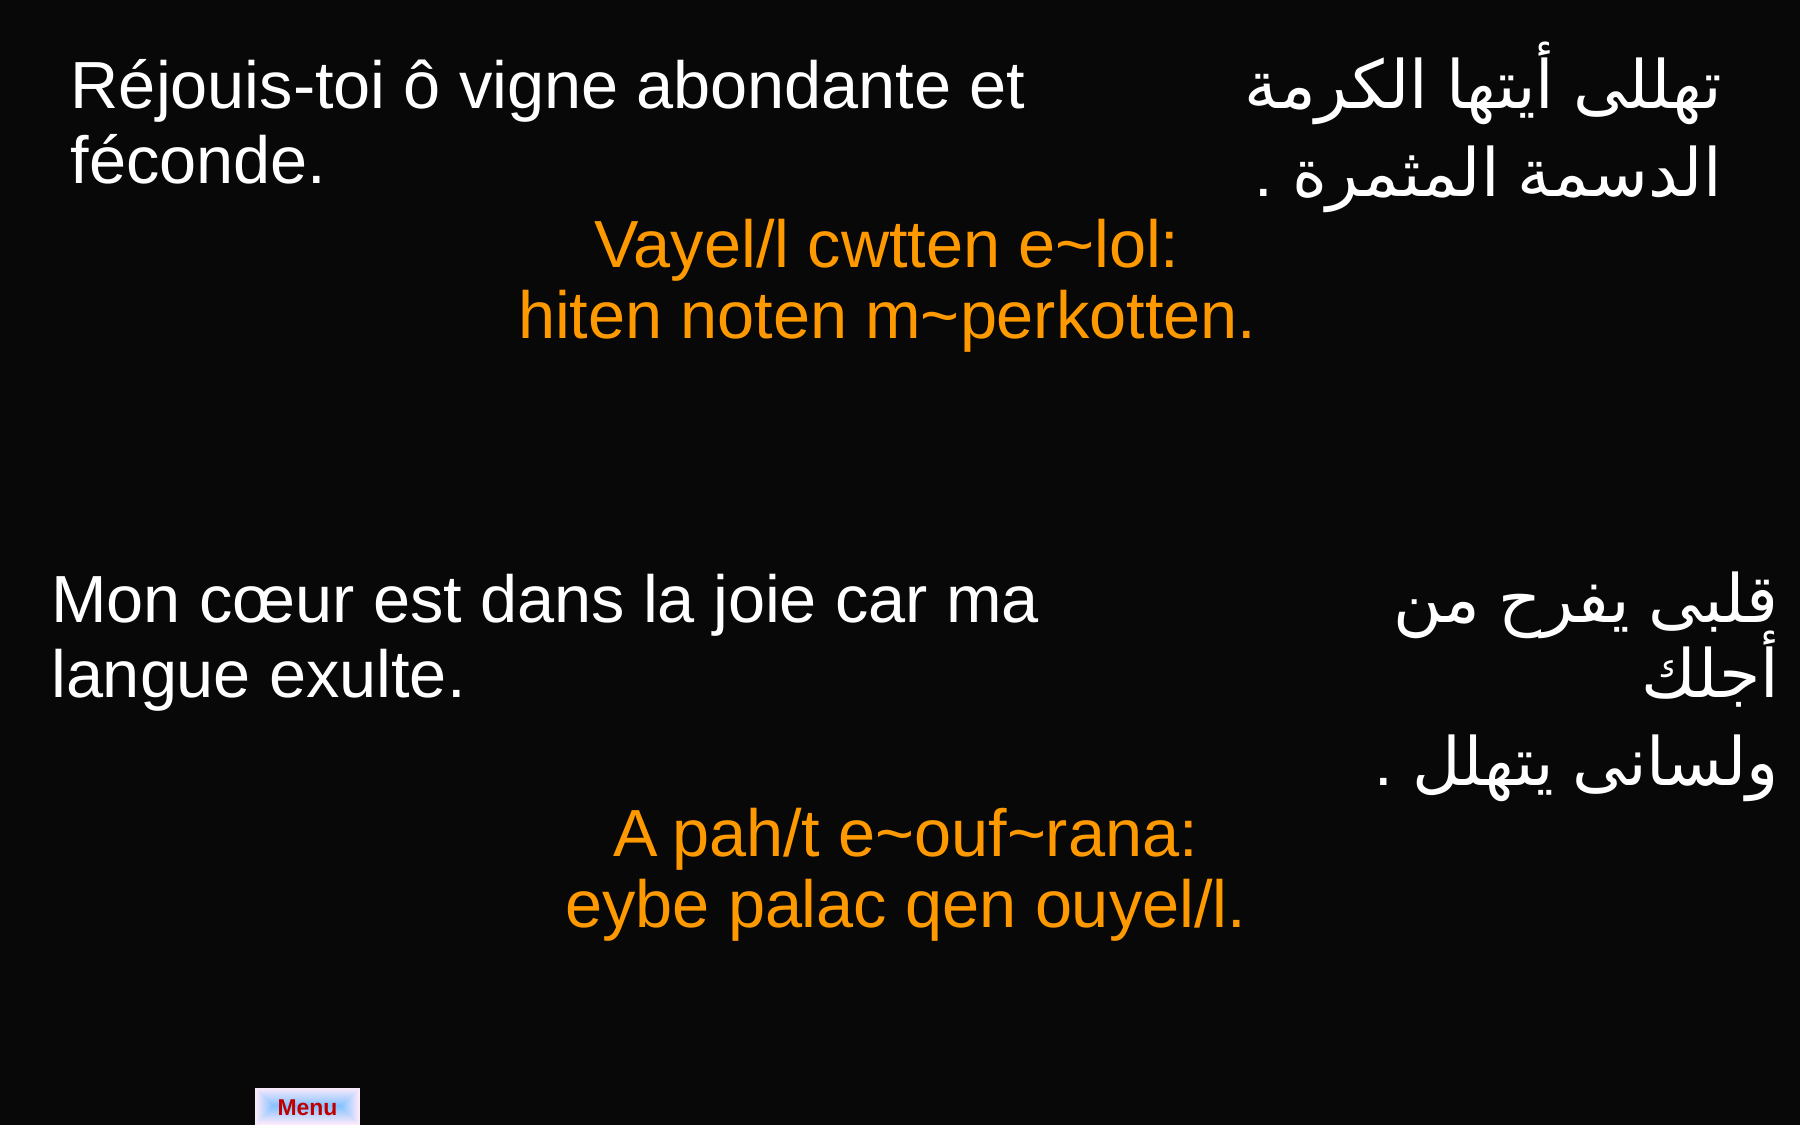

| Réjouis-toi ô vigne abondante et féconde. | تهللى أيتها الكرمة الدسمة المثمرة . |
| --- | --- |
| Vayel/l cwtten e~lol: hiten noten m~perkotten. |  |
| Mon cœur est dans la joie car ma langue exulte. | قلبى يفرح من أجلك ولسانى يتهلل . |
| --- | --- |
| A pah/t e~ouf~rana: eybe palac qen ouyel/l. |  |

Menu